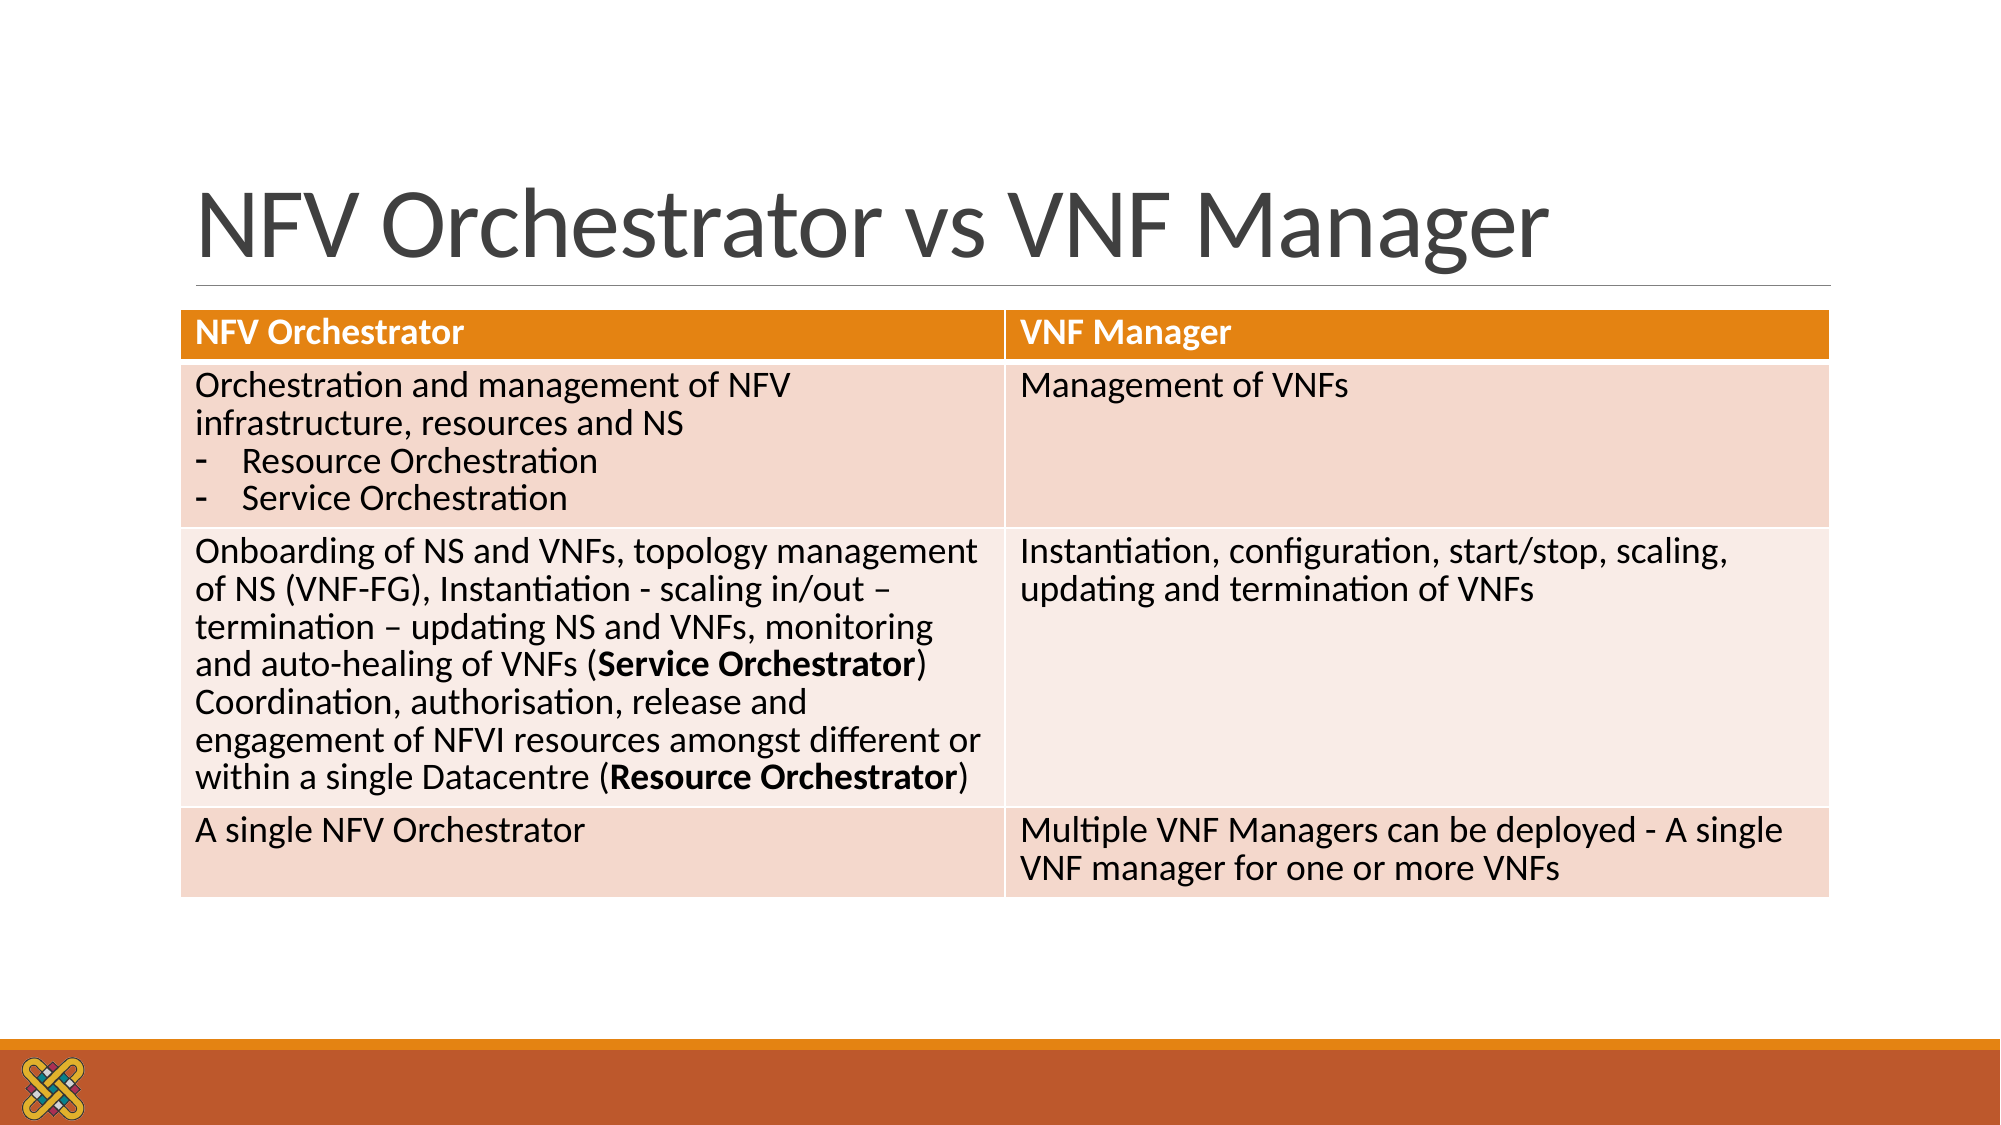

# NFV Orchestrator vs VNF Manager
| NFV Orchestrator | VNF Manager |
| --- | --- |
| Orchestration and management of NFV infrastructure, resources and NS Resource Orchestration Service Orchestration | Management of VNFs |
| Onboarding of NS and VNFs, topology management of NS (VNF-FG), Instantiation - scaling in/out – termination – updating NS and VNFs, monitoring and auto-healing of VNFs (Service Orchestrator) Coordination, authorisation, release and engagement of NFVI resources amongst different or within a single Datacentre (Resource Orchestrator) | Instantiation, configuration, start/stop, scaling, updating and termination of VNFs |
| A single NFV Orchestrator | Multiple VNF Managers can be deployed - A single VNF manager for one or more VNFs |